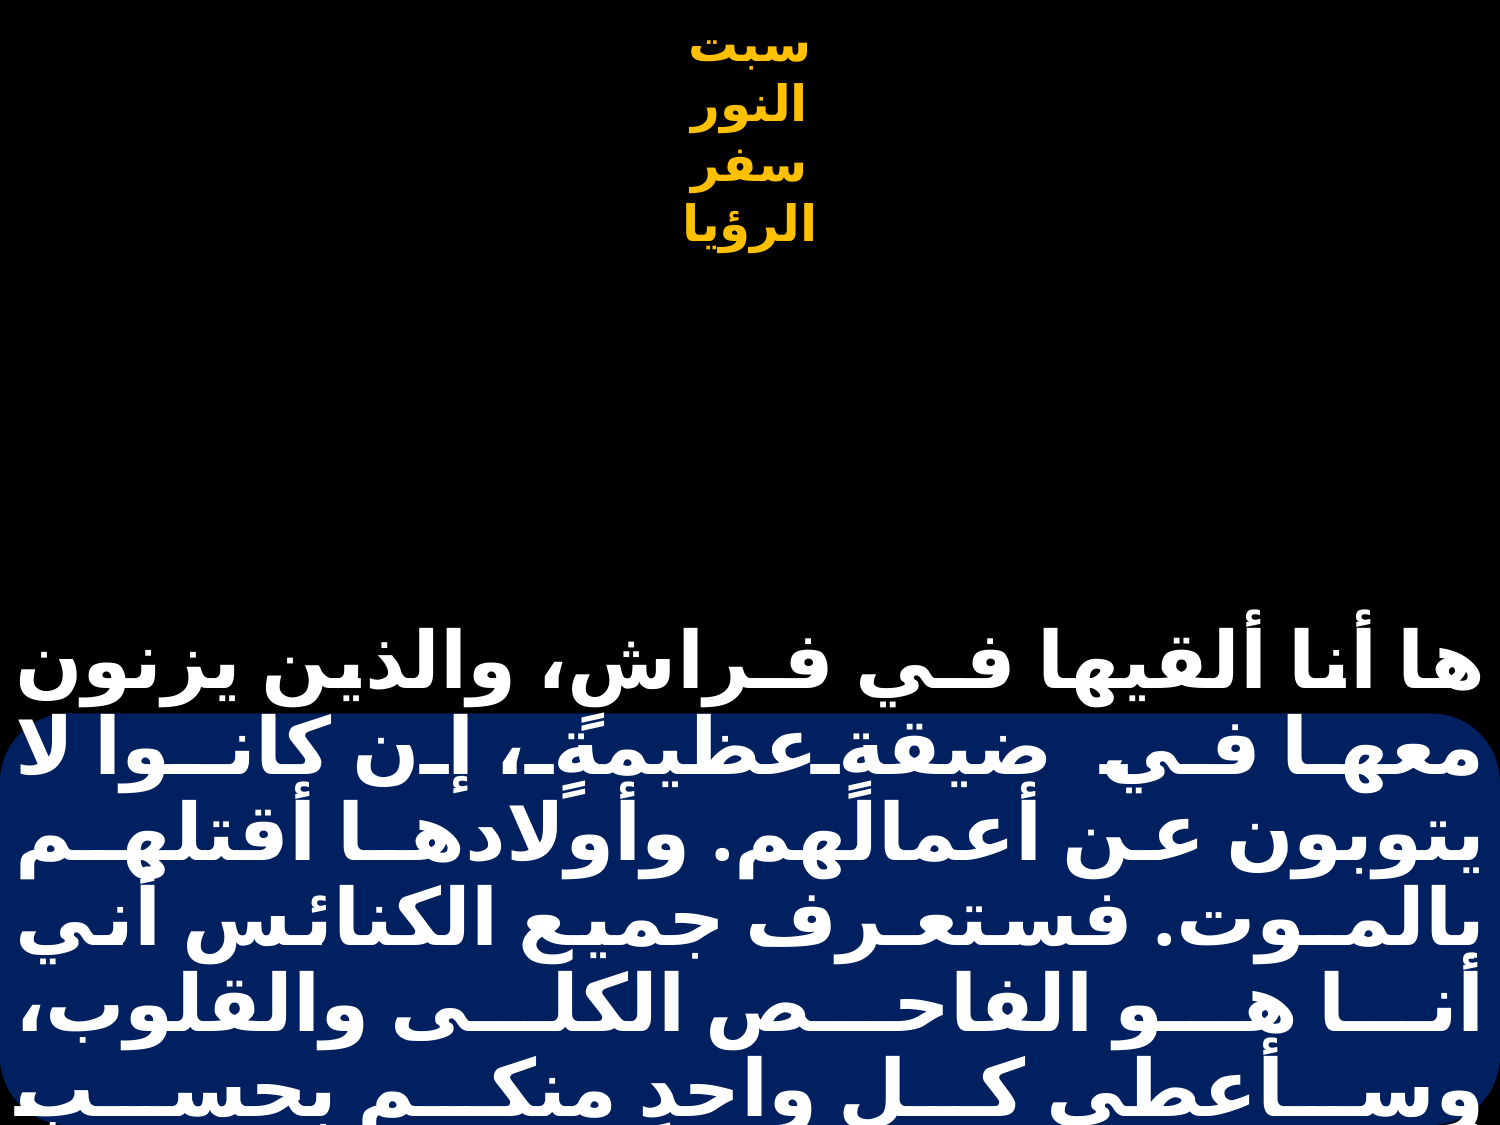

# ها أنا ألقيها فـي فـراشٍ، والذين يزنون معها في ضيقةٍ عظيمةٍ، إن كانـوا لا يتوبون عن أعمالهم. وأولادهـا أقتلهـم بالمـوت. فستعـرف جميع الكنائس أني أنا هو الفاحص الكلى والقلوب، وسأعطي كل واحدٍ منكم بحسب أعماله.